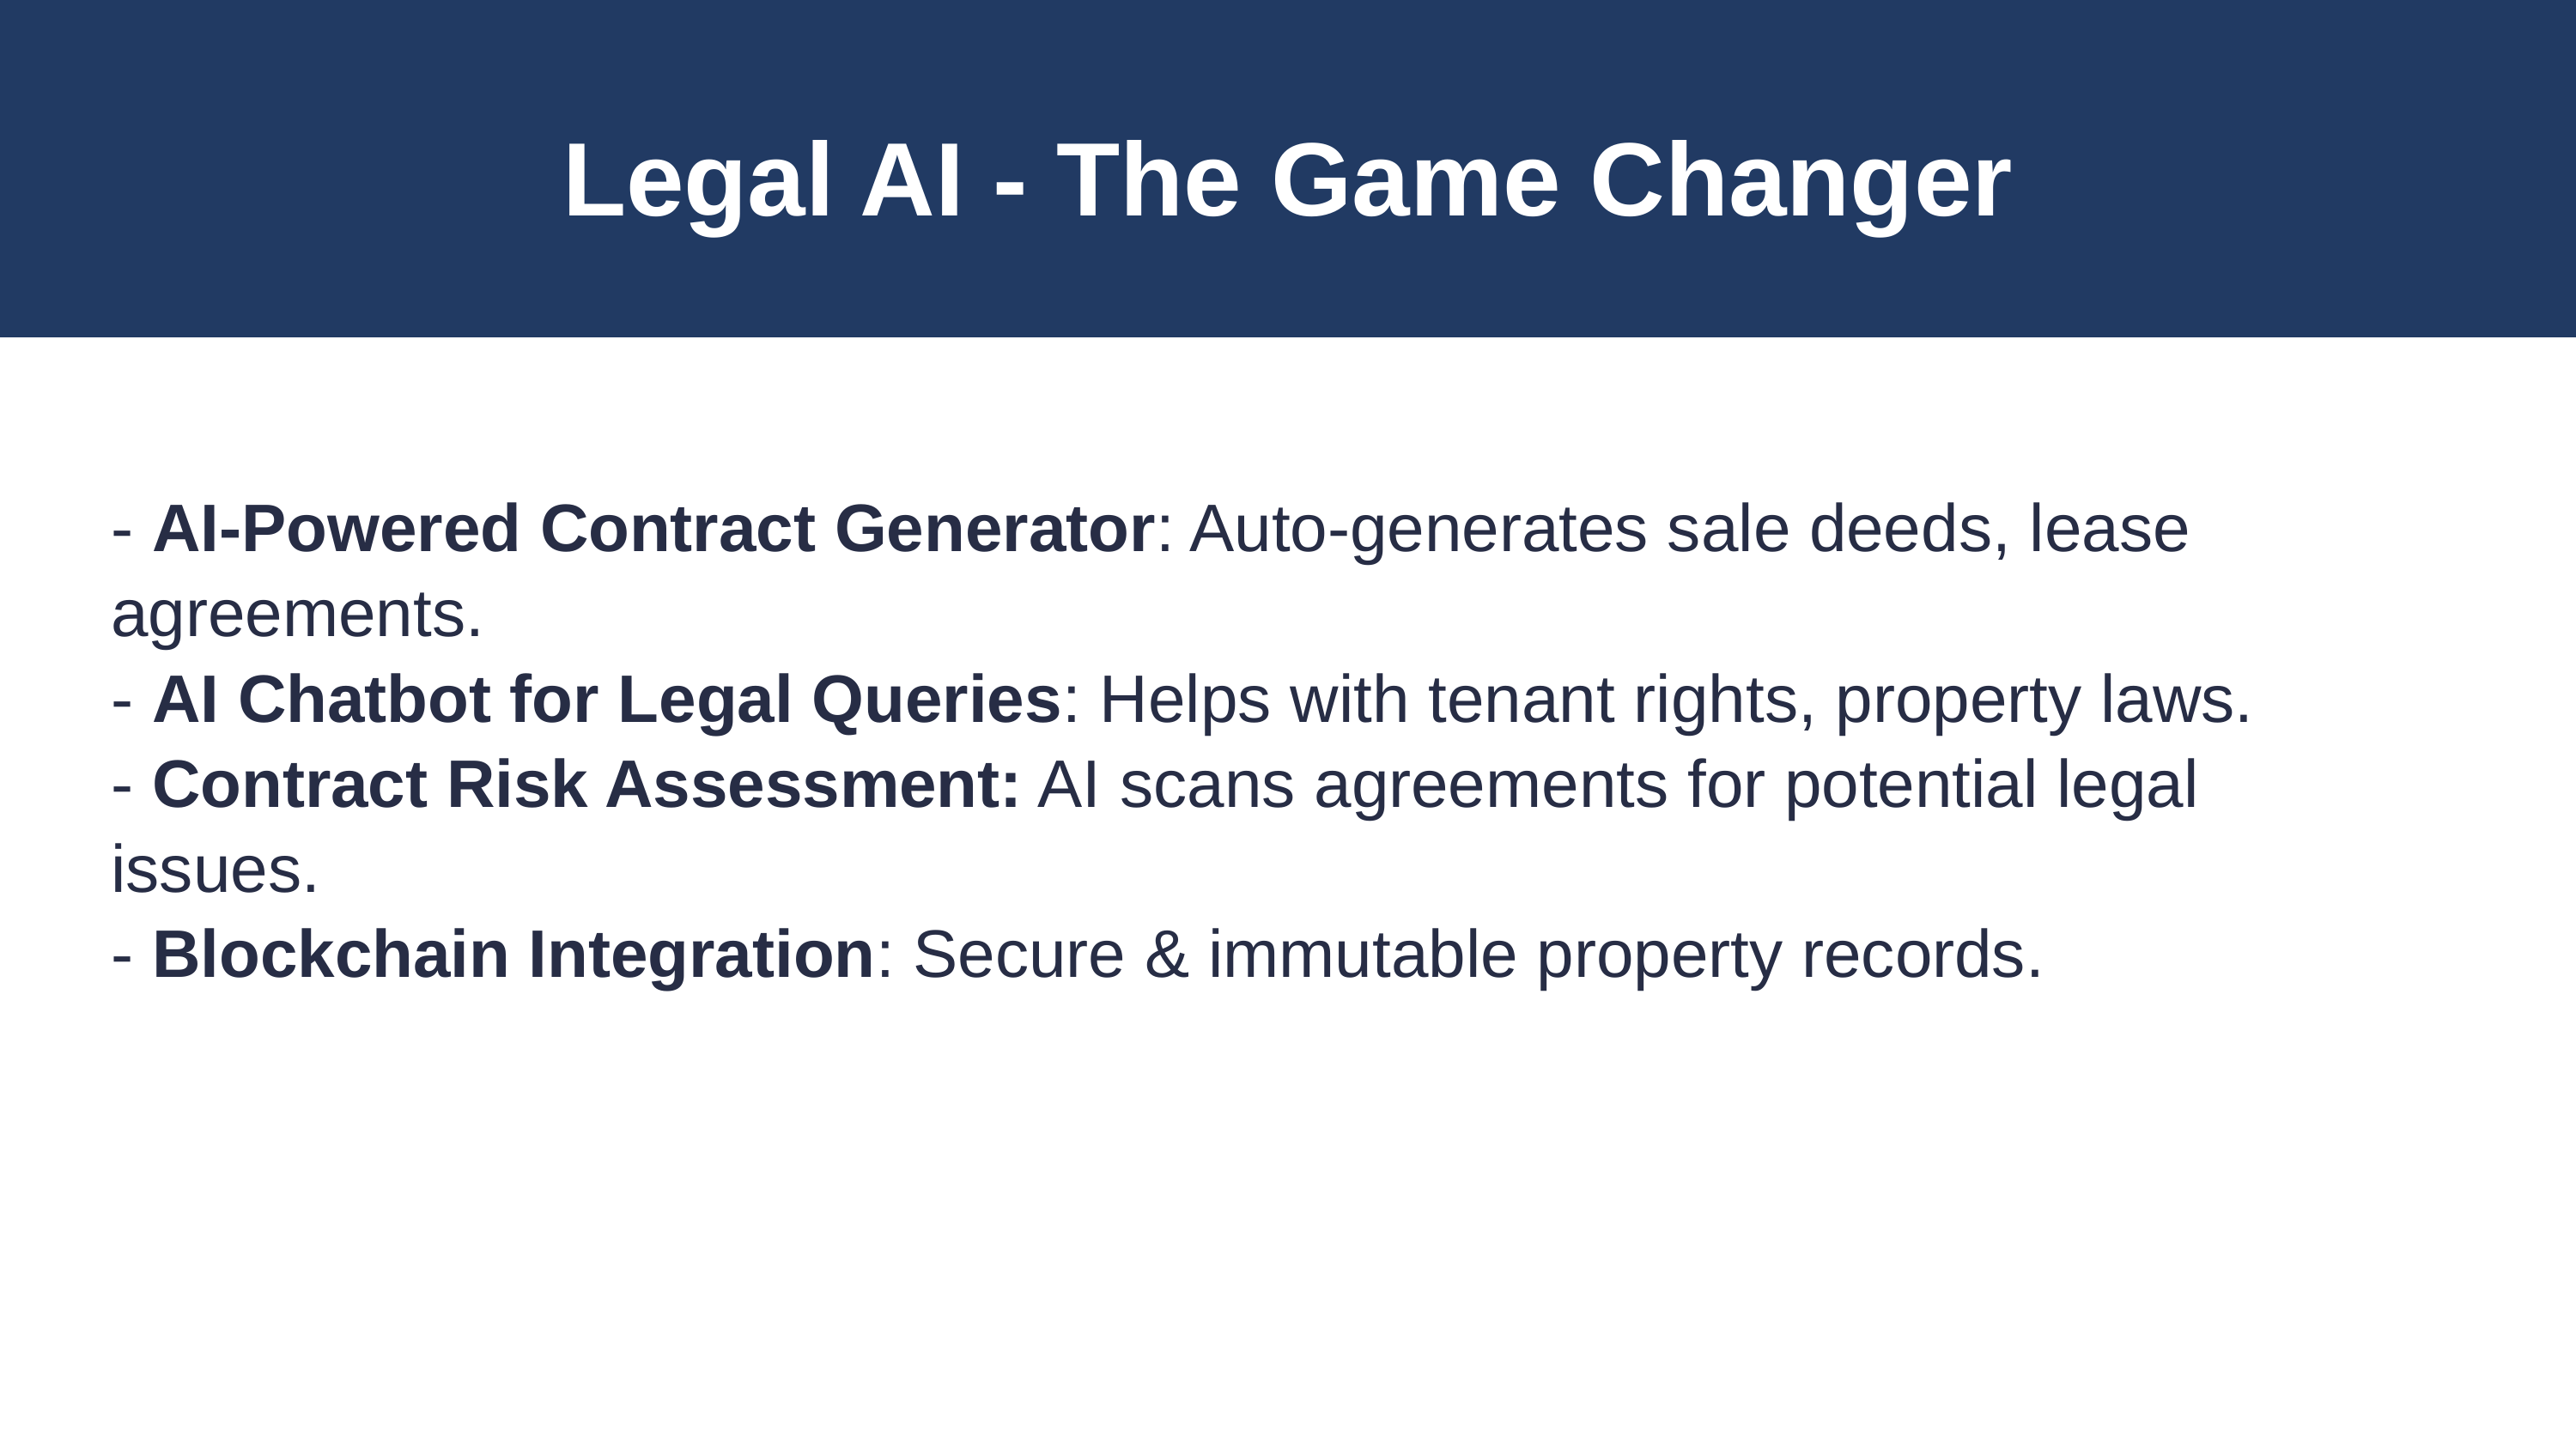

Legal AI - The Game Changer
- AI-Powered Contract Generator: Auto-generates sale deeds, lease agreements.
- AI Chatbot for Legal Queries: Helps with tenant rights, property laws.
- Contract Risk Assessment: AI scans agreements for potential legal issues.
- Blockchain Integration: Secure & immutable property records.